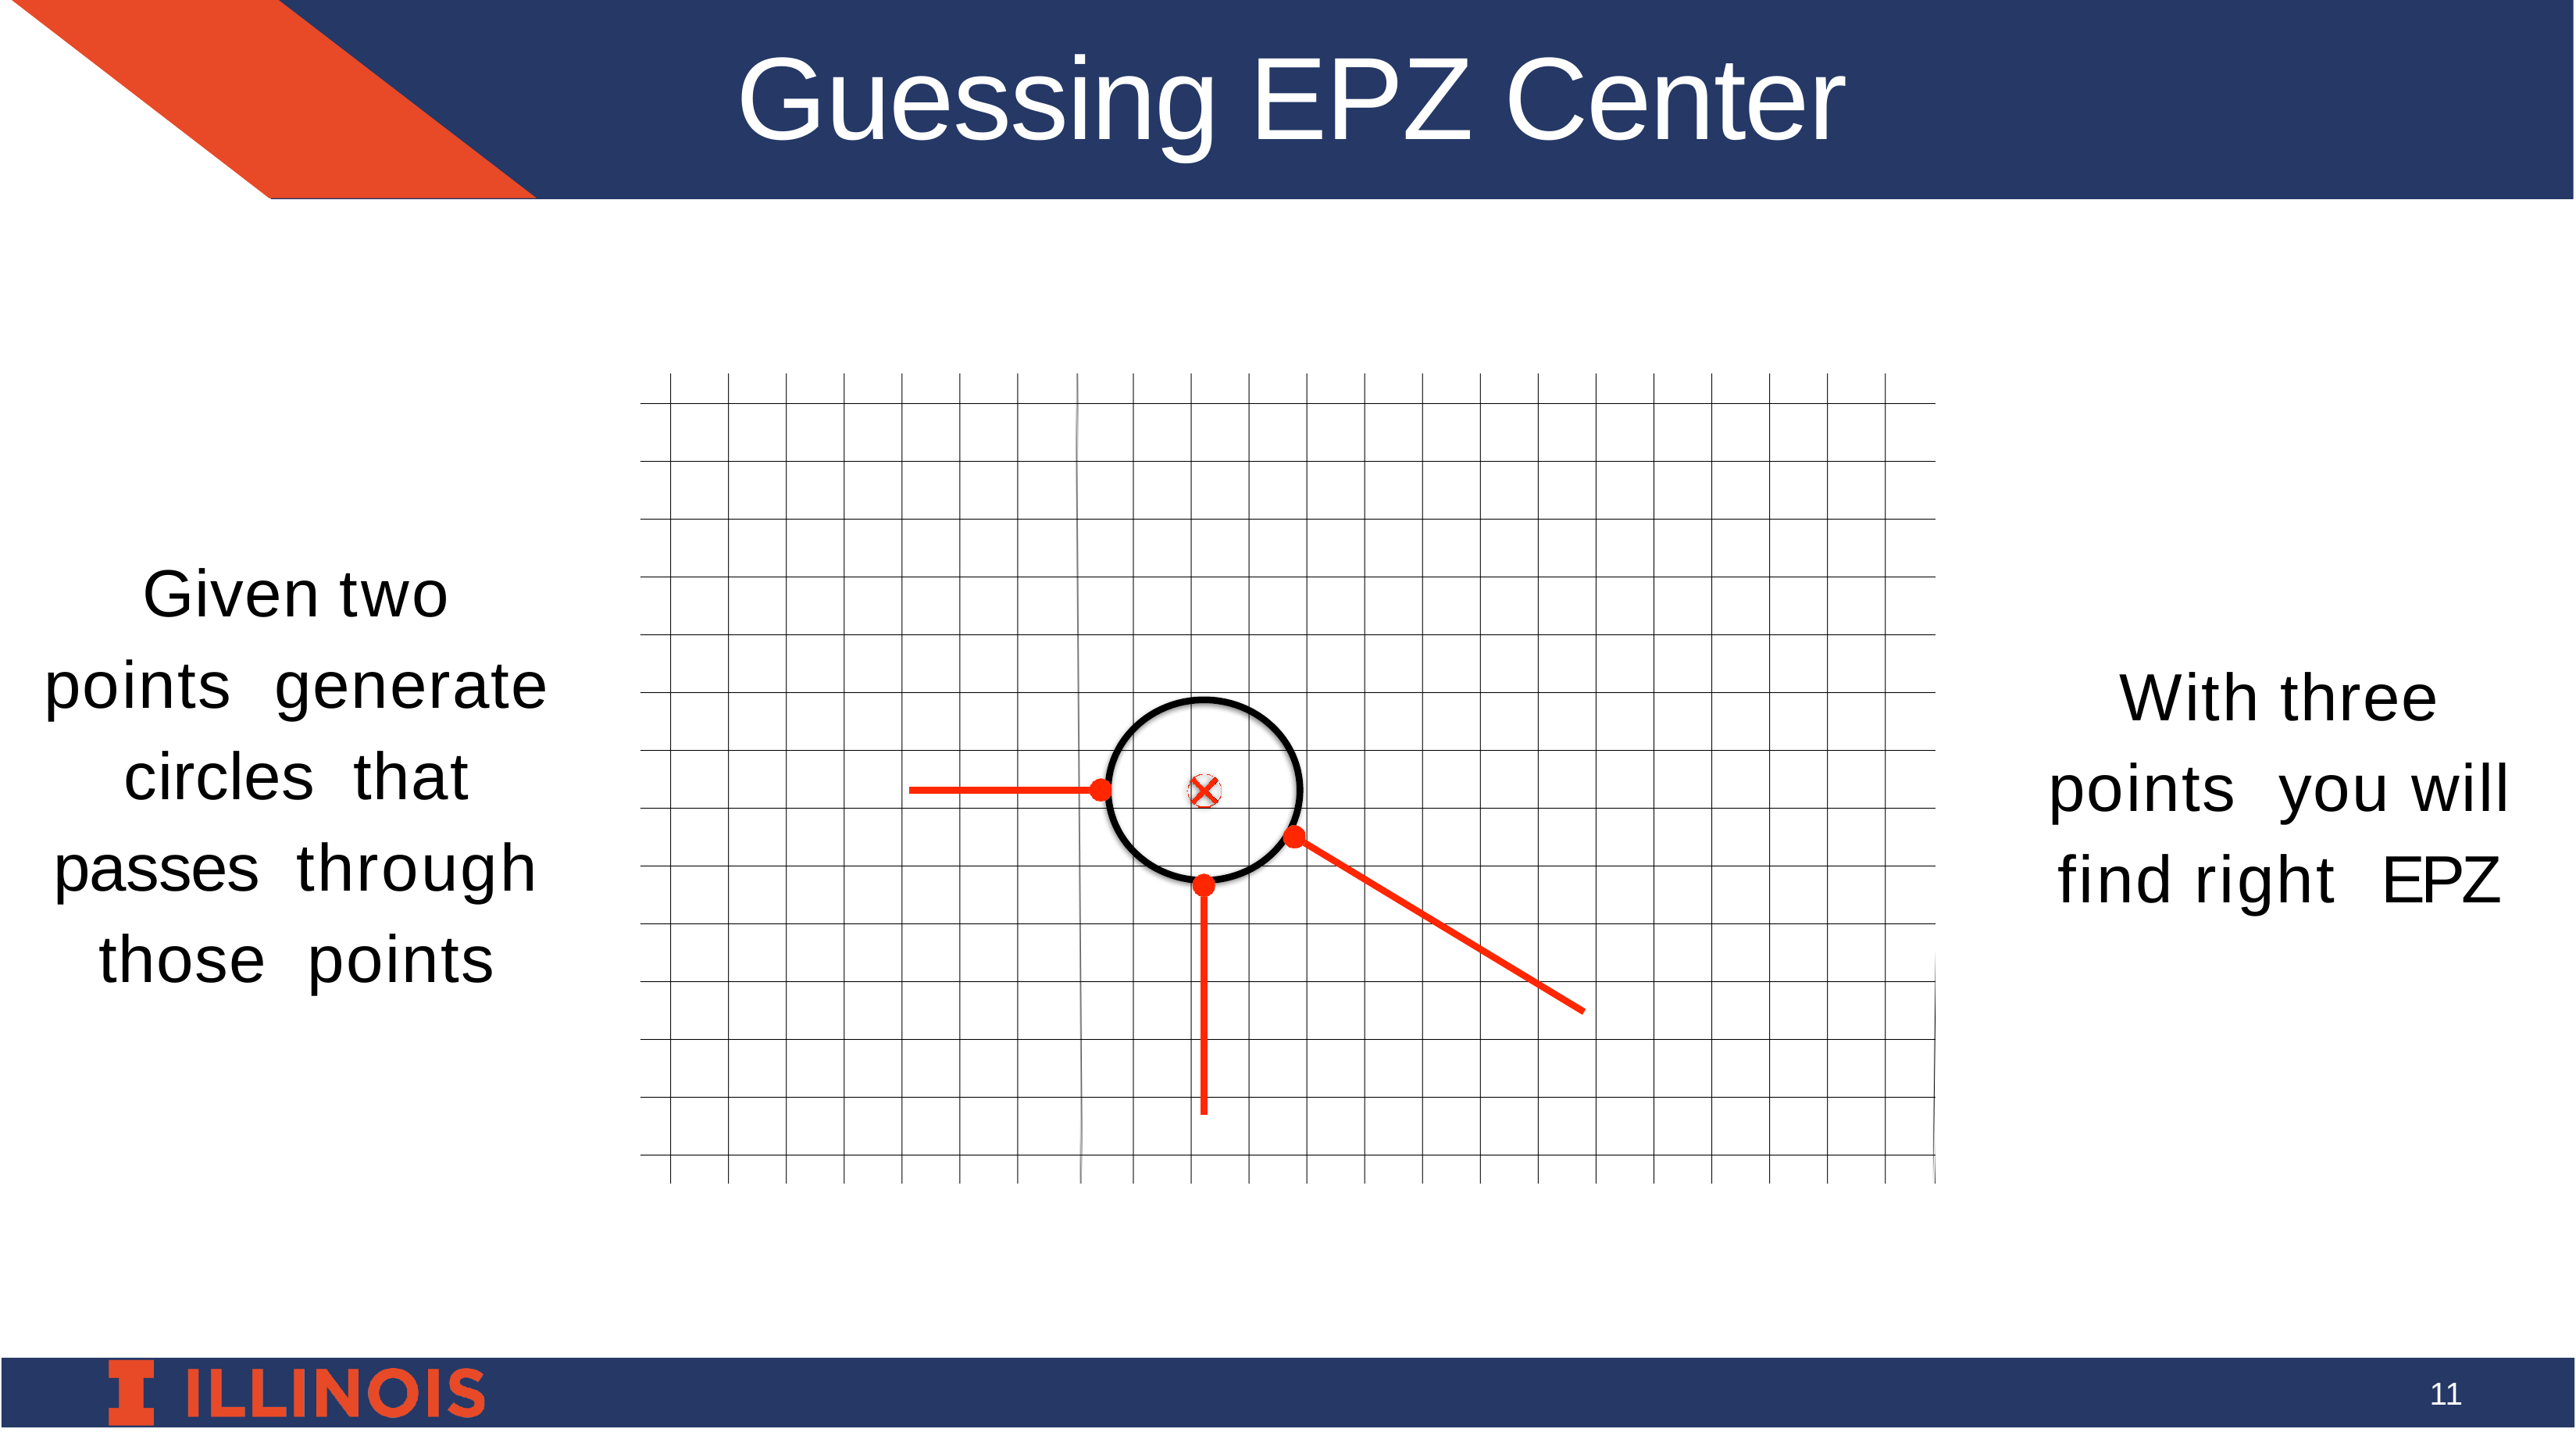

Guessing EPZ Center

Given two points  generate circles  that passes  through those  points
With three points  you will find right  EPZ

11